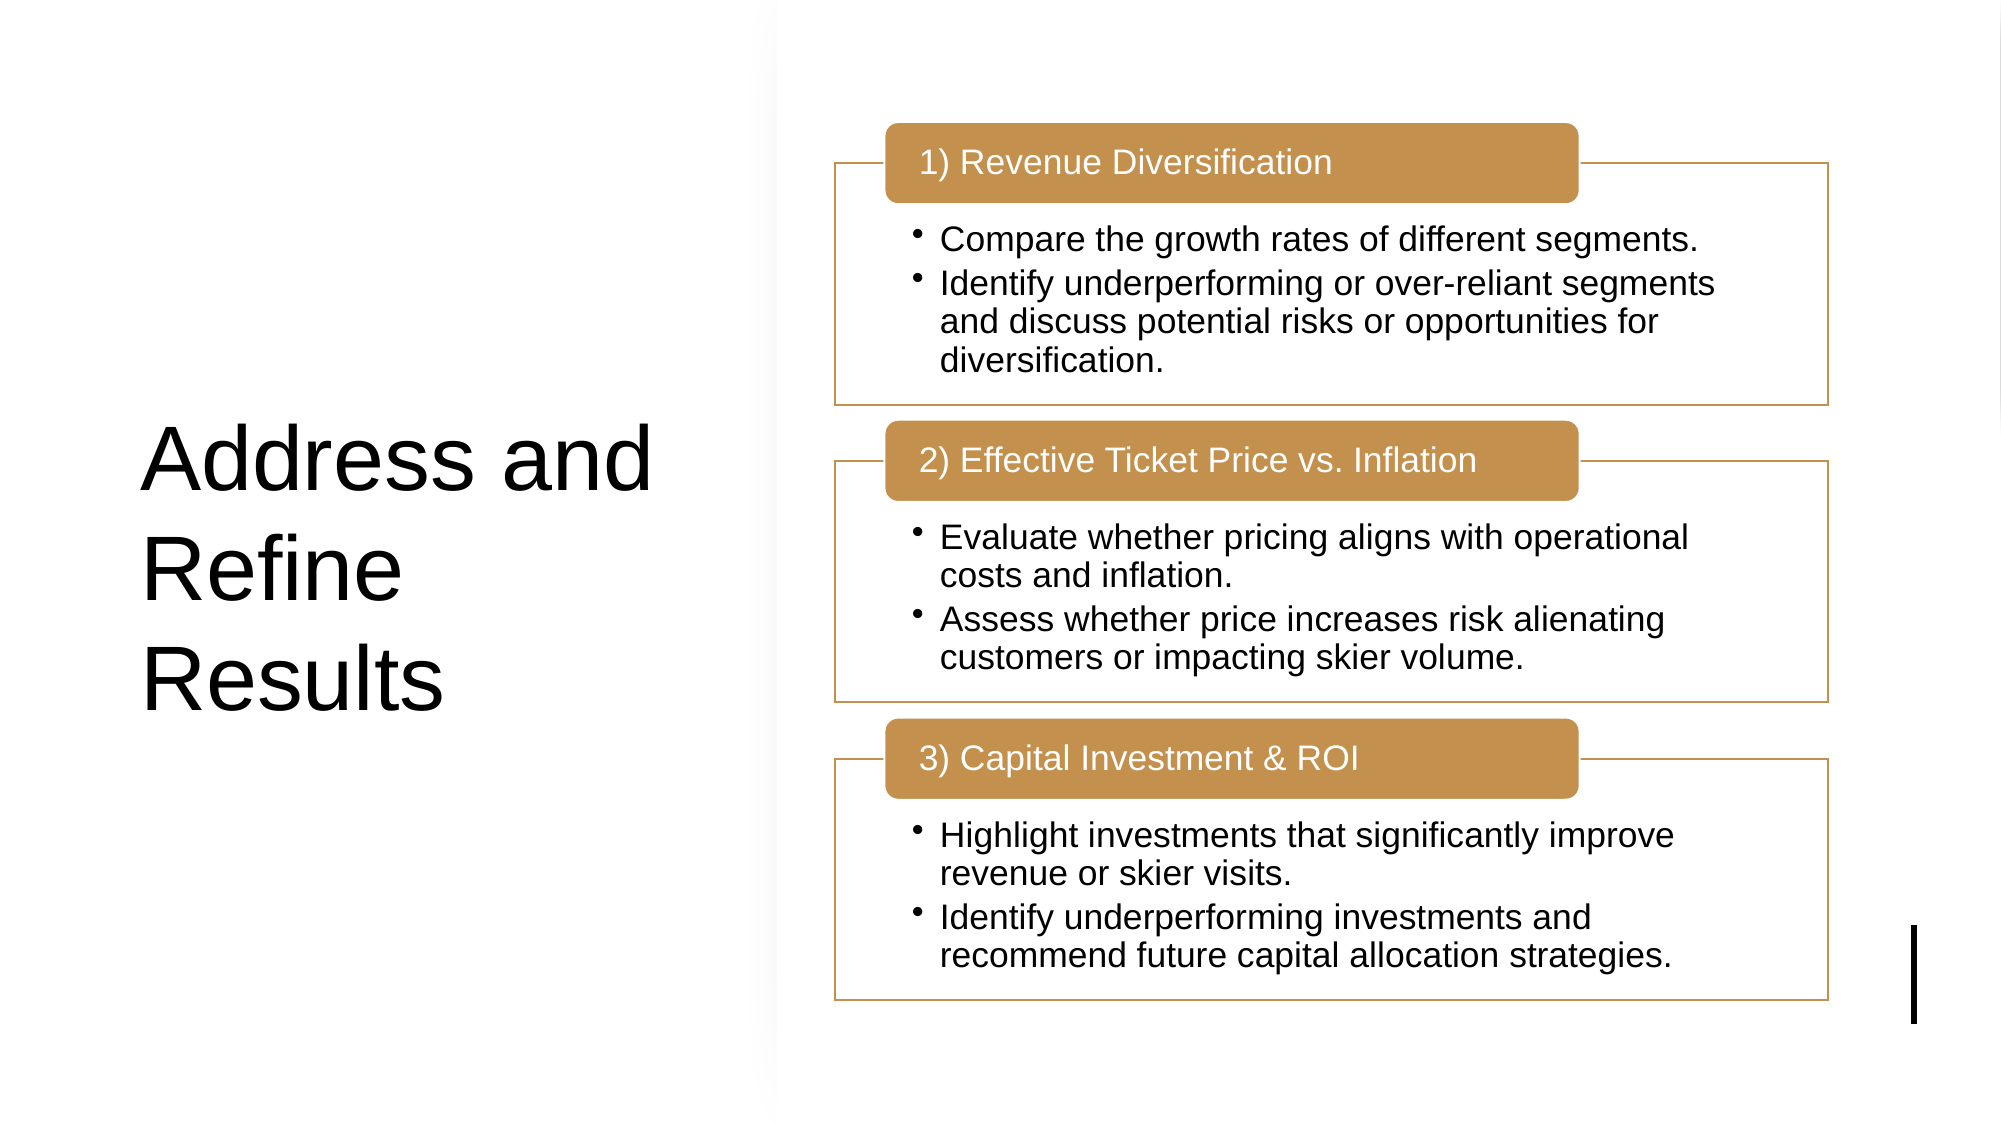

Compare the growth rates of different segments.
Identify underperforming or over-reliant segments and discuss potential risks or opportunities for diversification.
1) Revenue Diversification
Evaluate whether pricing aligns with operational costs and inflation.
Assess whether price increases risk alienating customers or impacting skier volume.
2) Effective Ticket Price vs. Inflation
Highlight investments that significantly improve revenue or skier visits.
Identify underperforming investments and recommend future capital allocation strategies.
3) Capital Investment & ROI
# Address and Refine Results